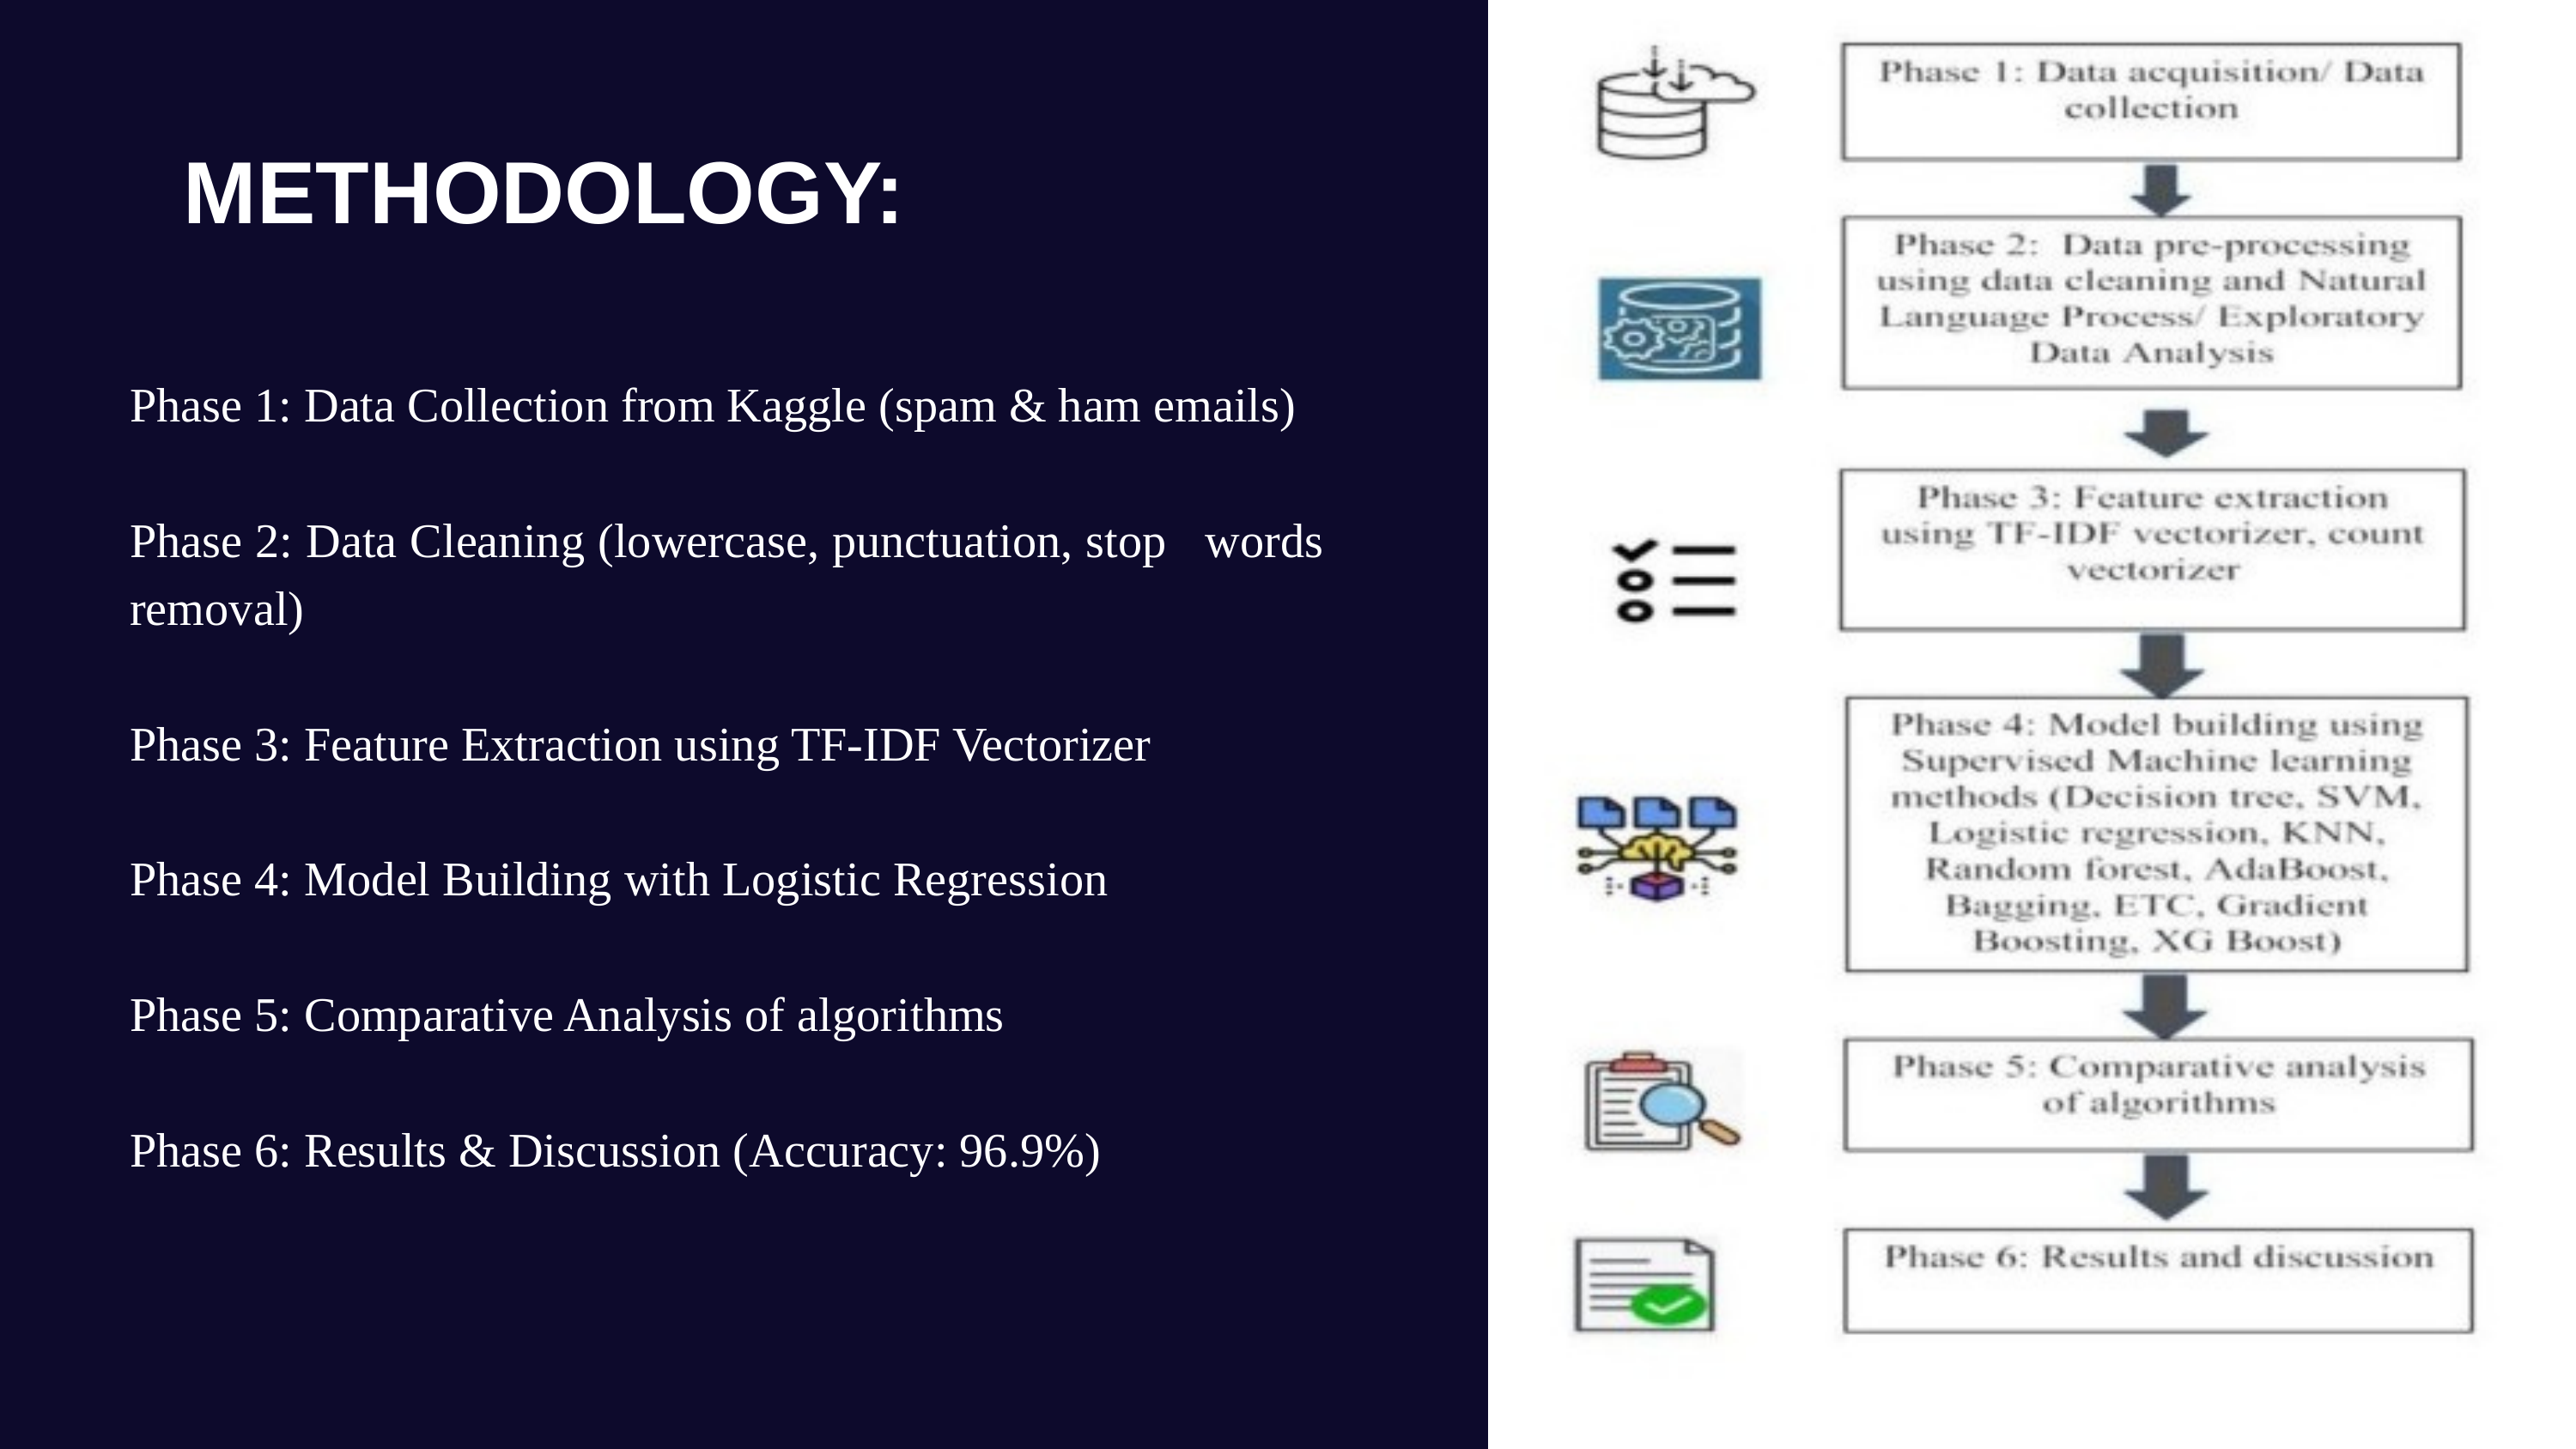

METHODOLOGY:

Phase 1: Data Collection from Kaggle (spam & ham emails)

Phase 2: Data Cleaning (lowercase, punctuation, stop   words removal)

Phase 3: Feature Extraction using TF-IDF Vectorizer

Phase 4: Model Building with Logistic Regression

Phase 5: Comparative Analysis of algorithms

Phase 6: Results & Discussion (Accuracy: 96.9%)